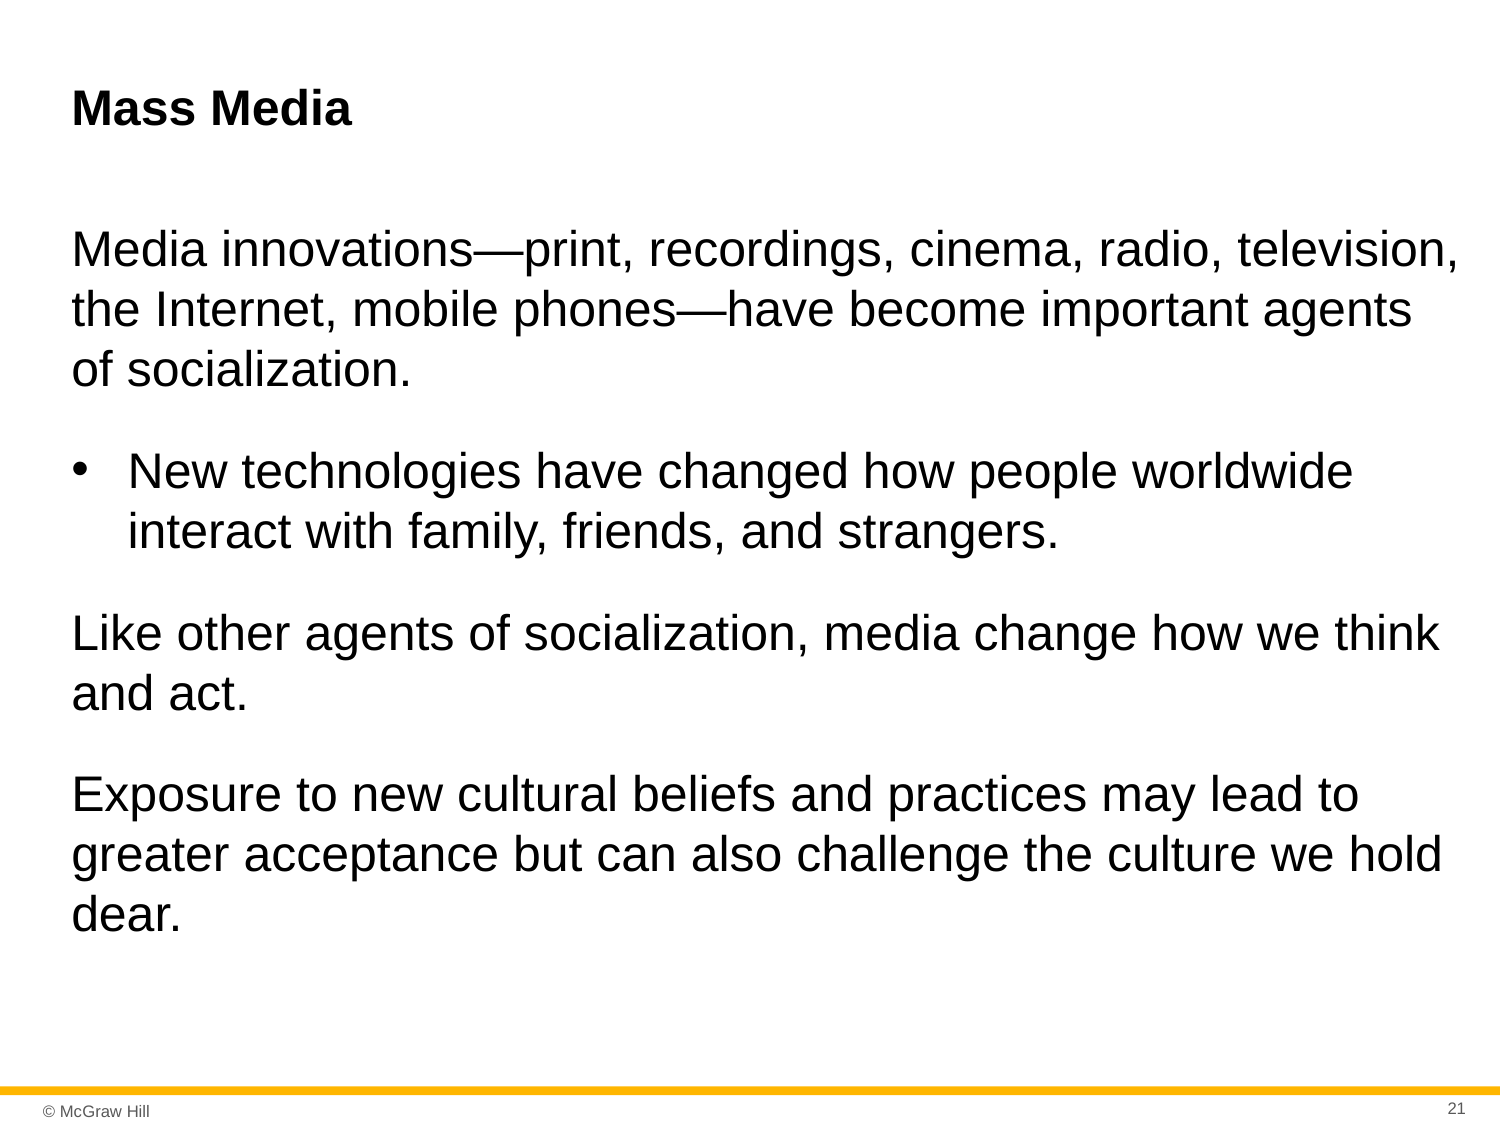

# Mass Media
Media innovations—print, recordings, cinema, radio, television, the Internet, mobile phones—have become important agents of socialization.
New technologies have changed how people worldwide interact with family, friends, and strangers.
Like other agents of socialization, media change how we think and act.
Exposure to new cultural beliefs and practices may lead to greater acceptance but can also challenge the culture we hold dear.